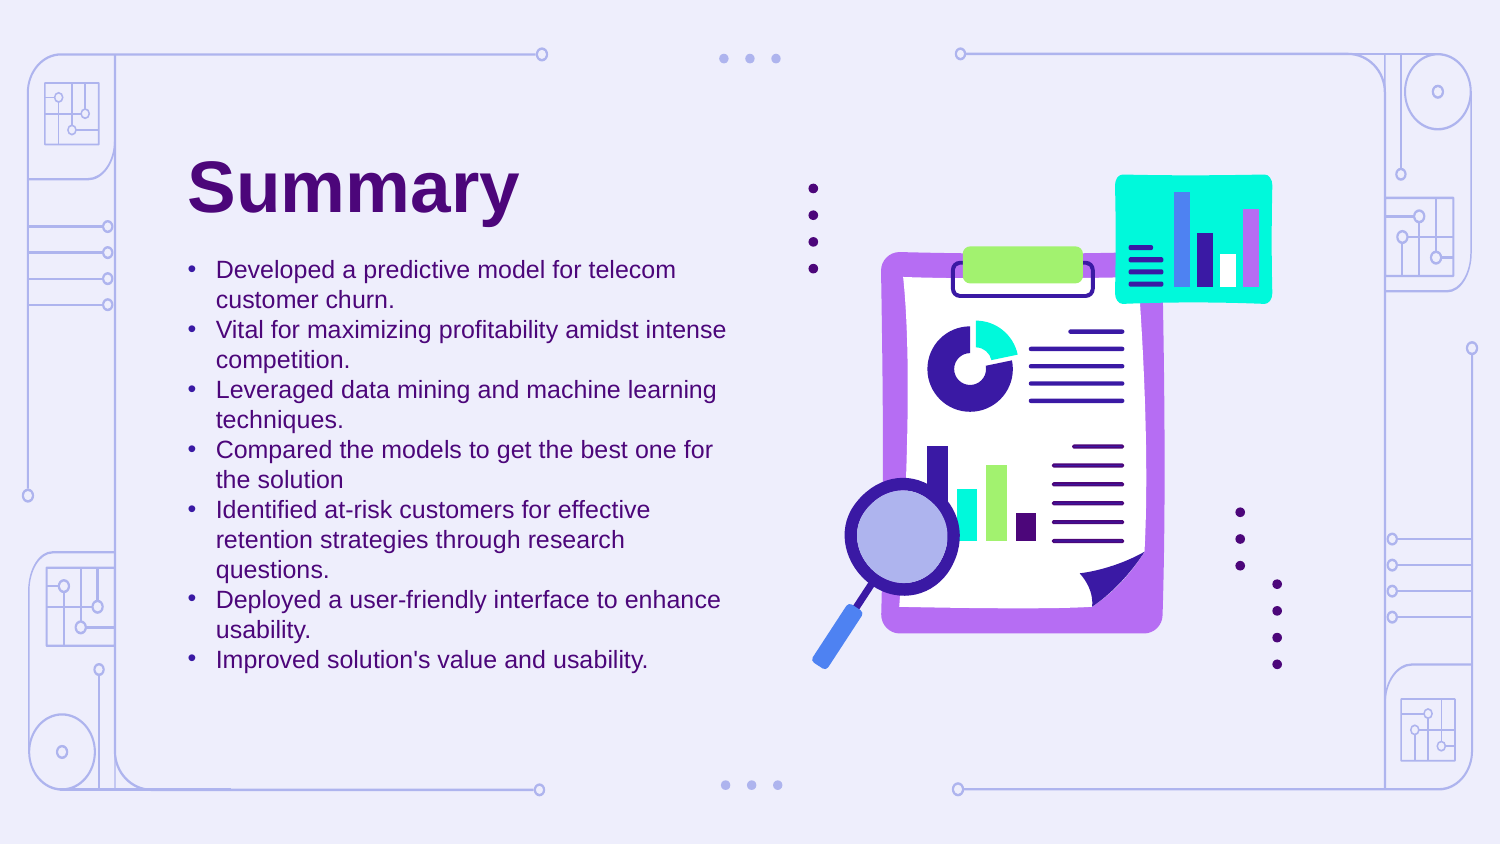

Summary

Developed a predictive model for telecom customer churn.
Vital for maximizing profitability amidst intense competition.
Leveraged data mining and machine learning techniques.
Compared the models to get the best one for the solution
Identified at-risk customers for effective retention strategies through research questions.
Deployed a user-friendly interface to enhance usability.
Improved solution's value and usability.